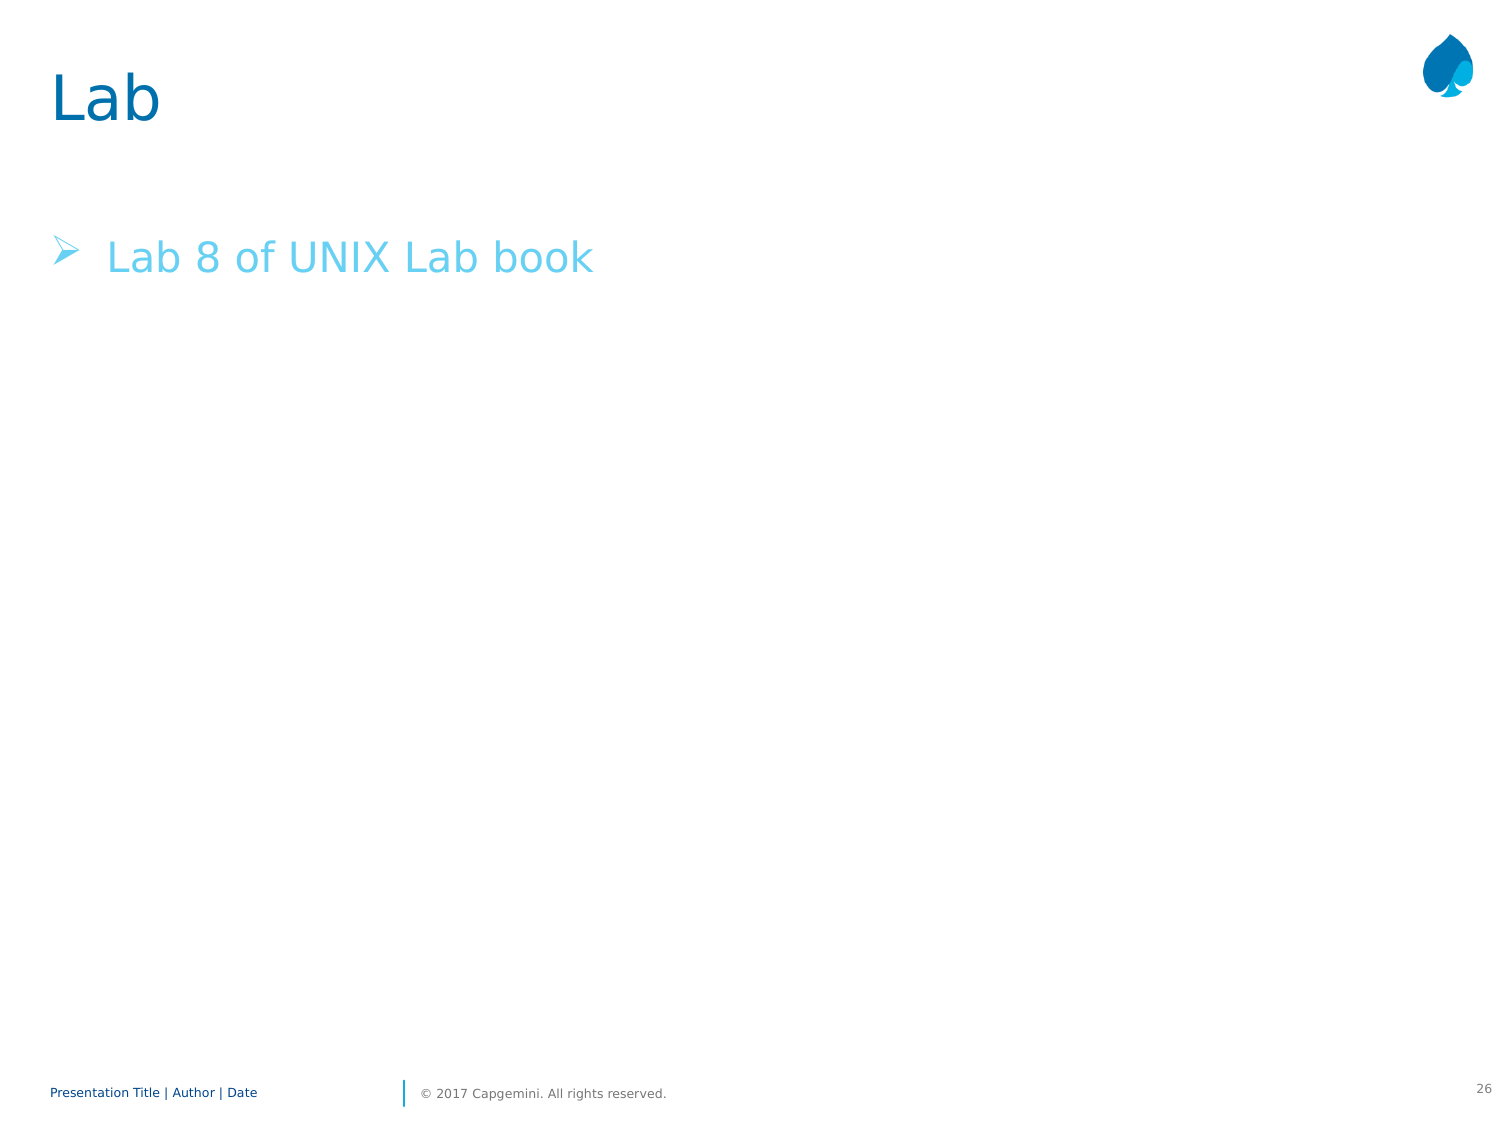

# Lab
Lab 8 of UNIX Lab book